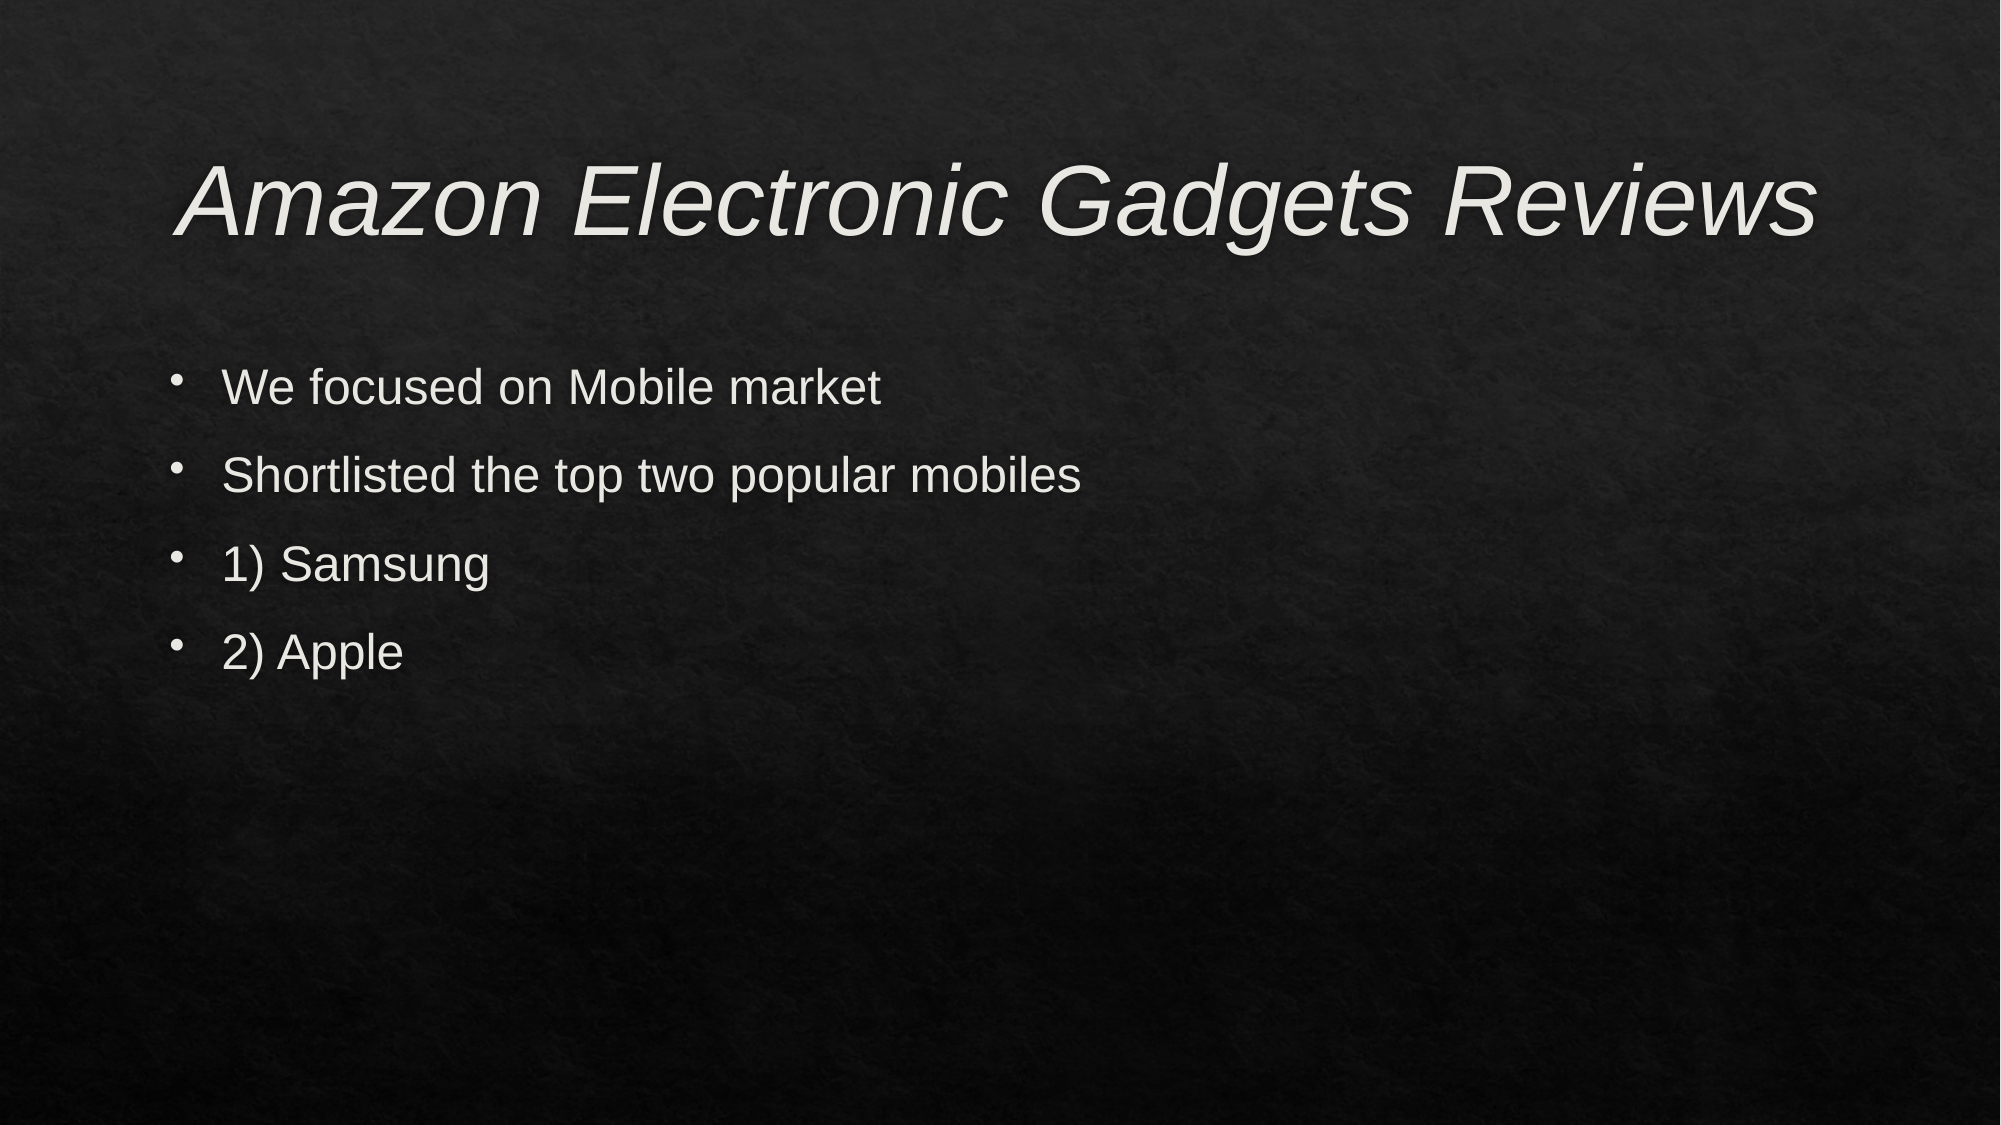

# Amazon Electronic Gadgets Reviews
We focused on Mobile market
Shortlisted the top two popular mobiles
1) Samsung
2) Apple